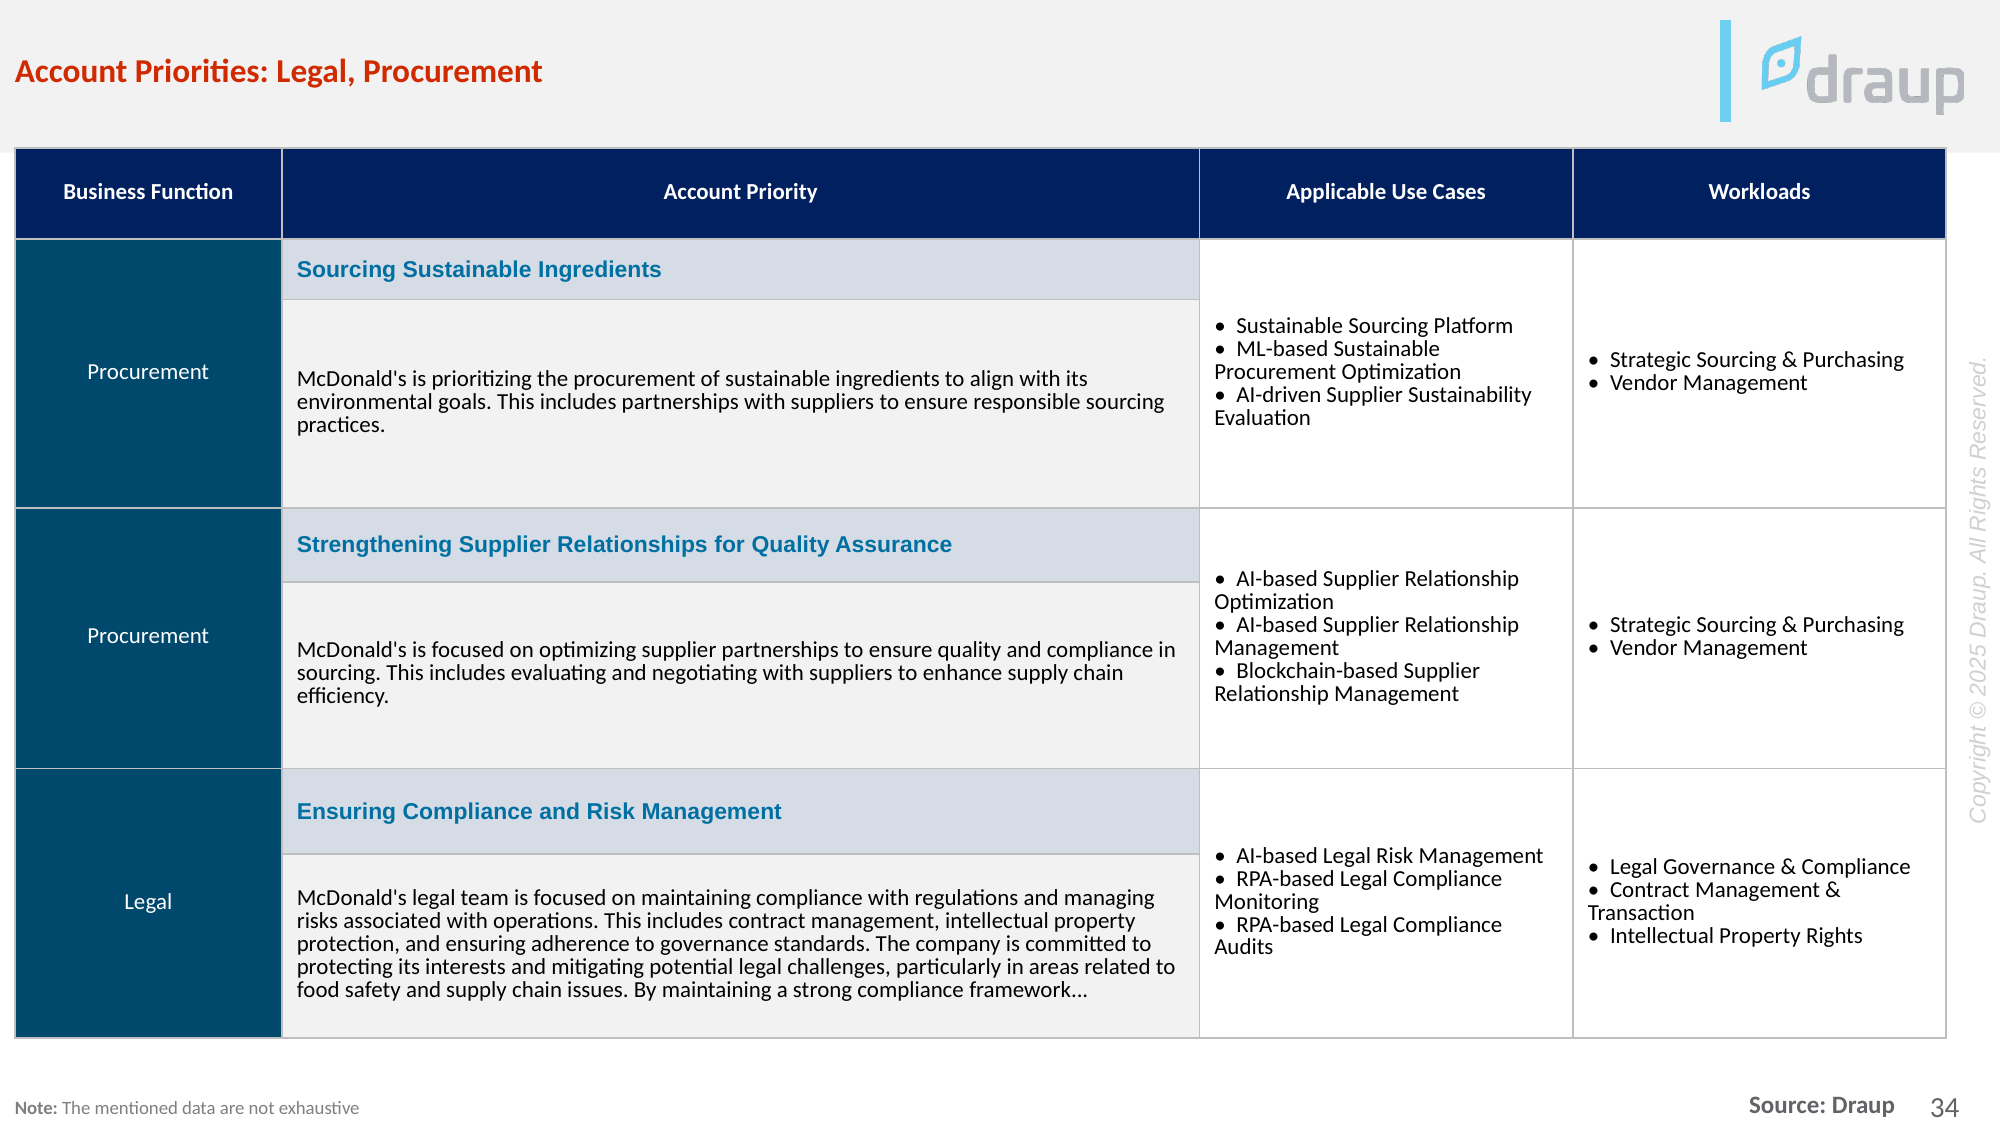

Account Priorities: Legal, Procurement
| Business Function | Account Priority | Applicable Use Cases | Workloads |
| --- | --- | --- | --- |
| Procurement | Sourcing Sustainable Ingredients | • Sustainable Sourcing Platform • ML-based Sustainable Procurement Optimization • AI-driven Supplier Sustainability Evaluation | • Strategic Sourcing & Purchasing • Vendor Management |
|  | McDonald's is prioritizing the procurement of sustainable ingredients to align with its environmental goals. This includes partnerships with suppliers to ensure responsible sourcing practices. |  |  |
| Procurement | Strengthening Supplier Relationships for Quality Assurance | • AI-based Supplier Relationship Optimization • AI-based Supplier Relationship Management • Blockchain-based Supplier Relationship Management | • Strategic Sourcing & Purchasing • Vendor Management |
|  | McDonald's is focused on optimizing supplier partnerships to ensure quality and compliance in sourcing. This includes evaluating and negotiating with suppliers to enhance supply chain efficiency. |  |  |
| Legal | Ensuring Compliance and Risk Management | • AI-based Legal Risk Management • RPA-based Legal Compliance Monitoring • RPA-based Legal Compliance Audits | • Legal Governance & Compliance • Contract Management & Transaction • Intellectual Property Rights |
|  | McDonald's legal team is focused on maintaining compliance with regulations and managing risks associated with operations. This includes contract management, intellectual property protection, and ensuring adherence to governance standards. The company is committed to protecting its interests and mitigating potential legal challenges, particularly in areas related to food safety and supply chain issues. By maintaining a strong compliance framework... |  |  |
Note: The mentioned data are not exhaustive